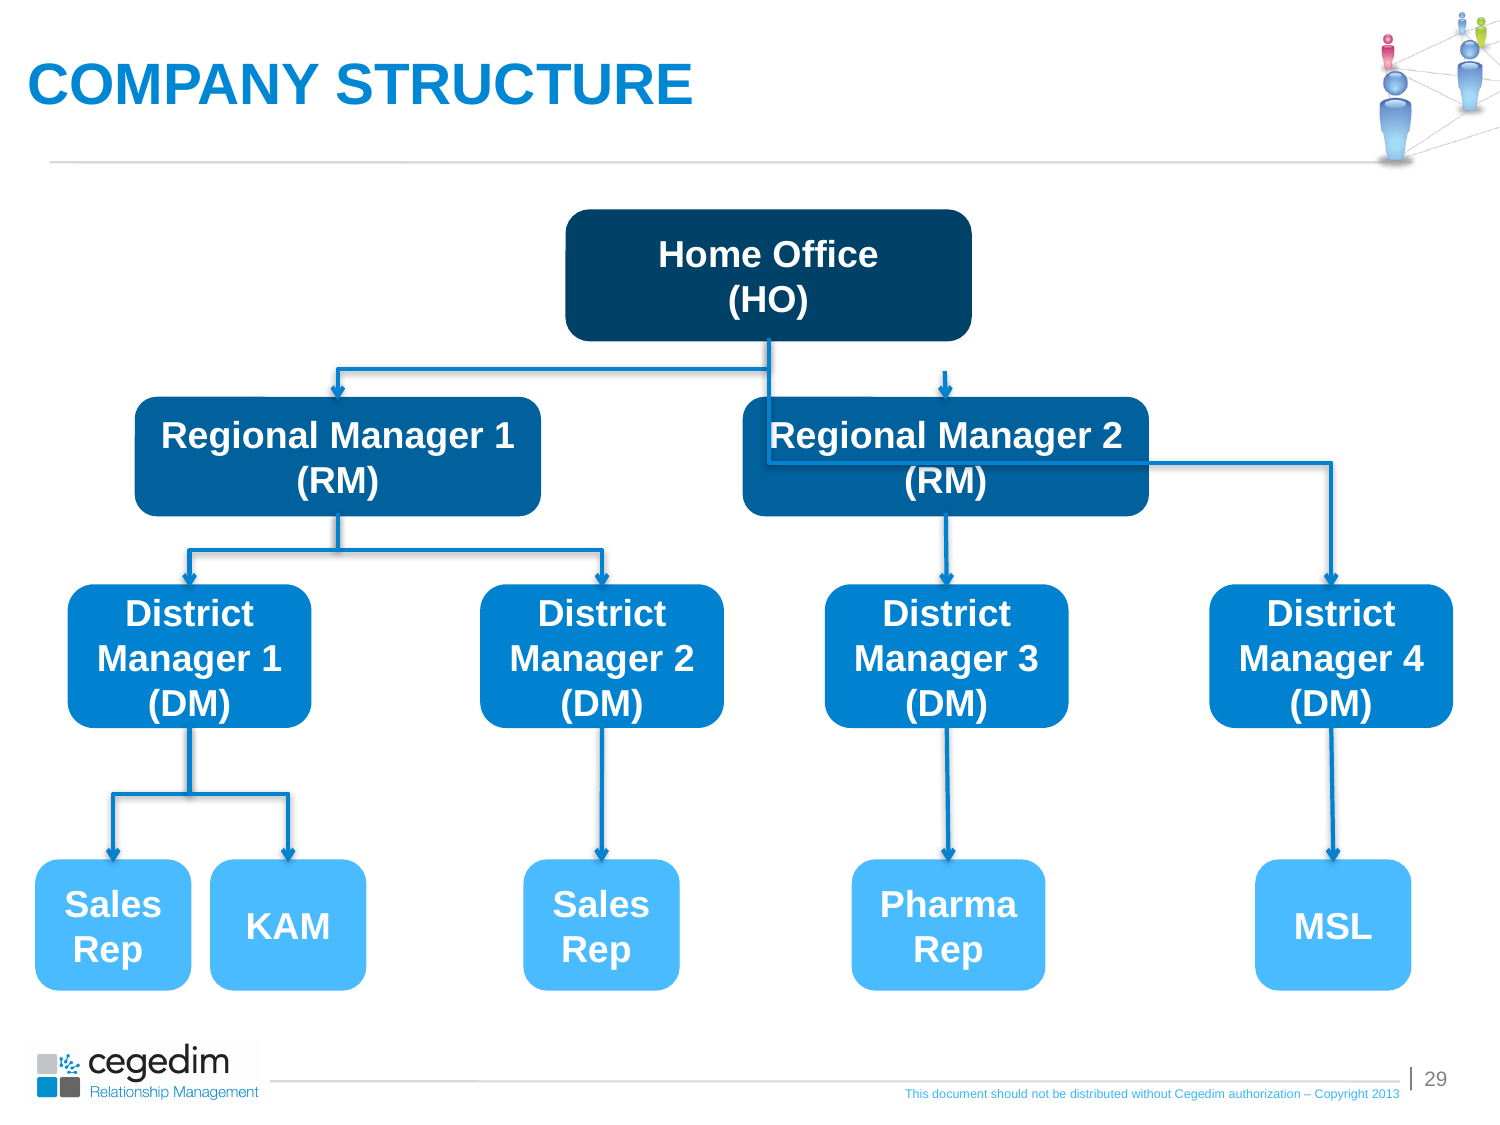

# COMPANY STRUCTURE
Home Office
(HO)
Regional Manager 1
(RM)
Regional Manager 2
(RM)
District Manager 1
(DM)
District Manager 2
(DM)
District Manager 3
(DM)
District Manager 4
(DM)
Sales Rep
KAM
Sales Rep
Pharma Rep
MSL